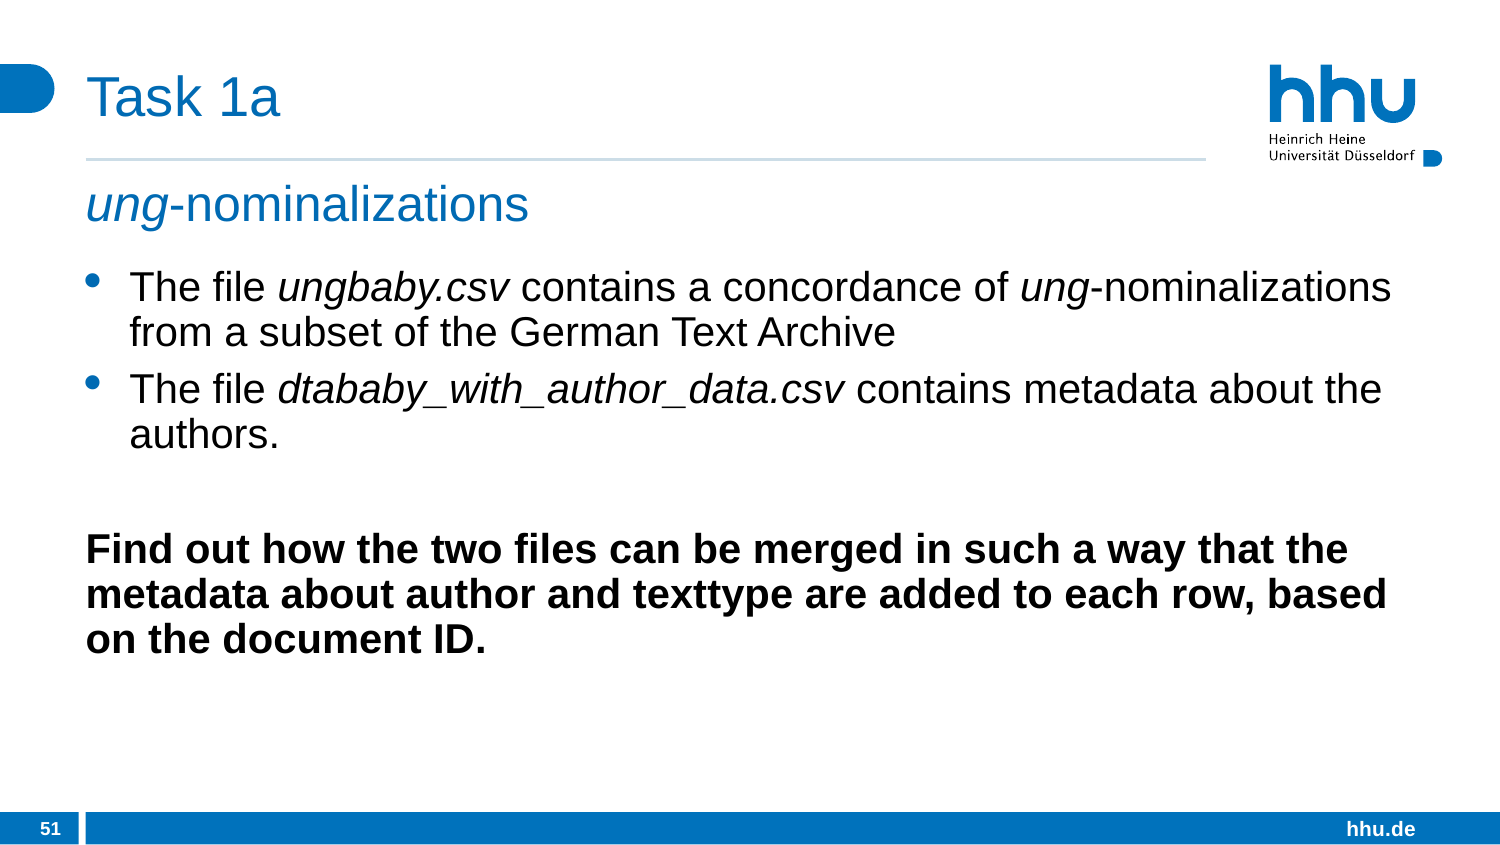

# Task 1a
ung-nominalizations
The file ungbaby.csv contains a concordance of ung-nominalizations from a subset of the German Text Archive
The file dtababy_with_author_data.csv contains metadata about the authors.

Find out how the two files can be merged in such a way that the metadata about author and texttype are added to each row, based on the document ID.
51